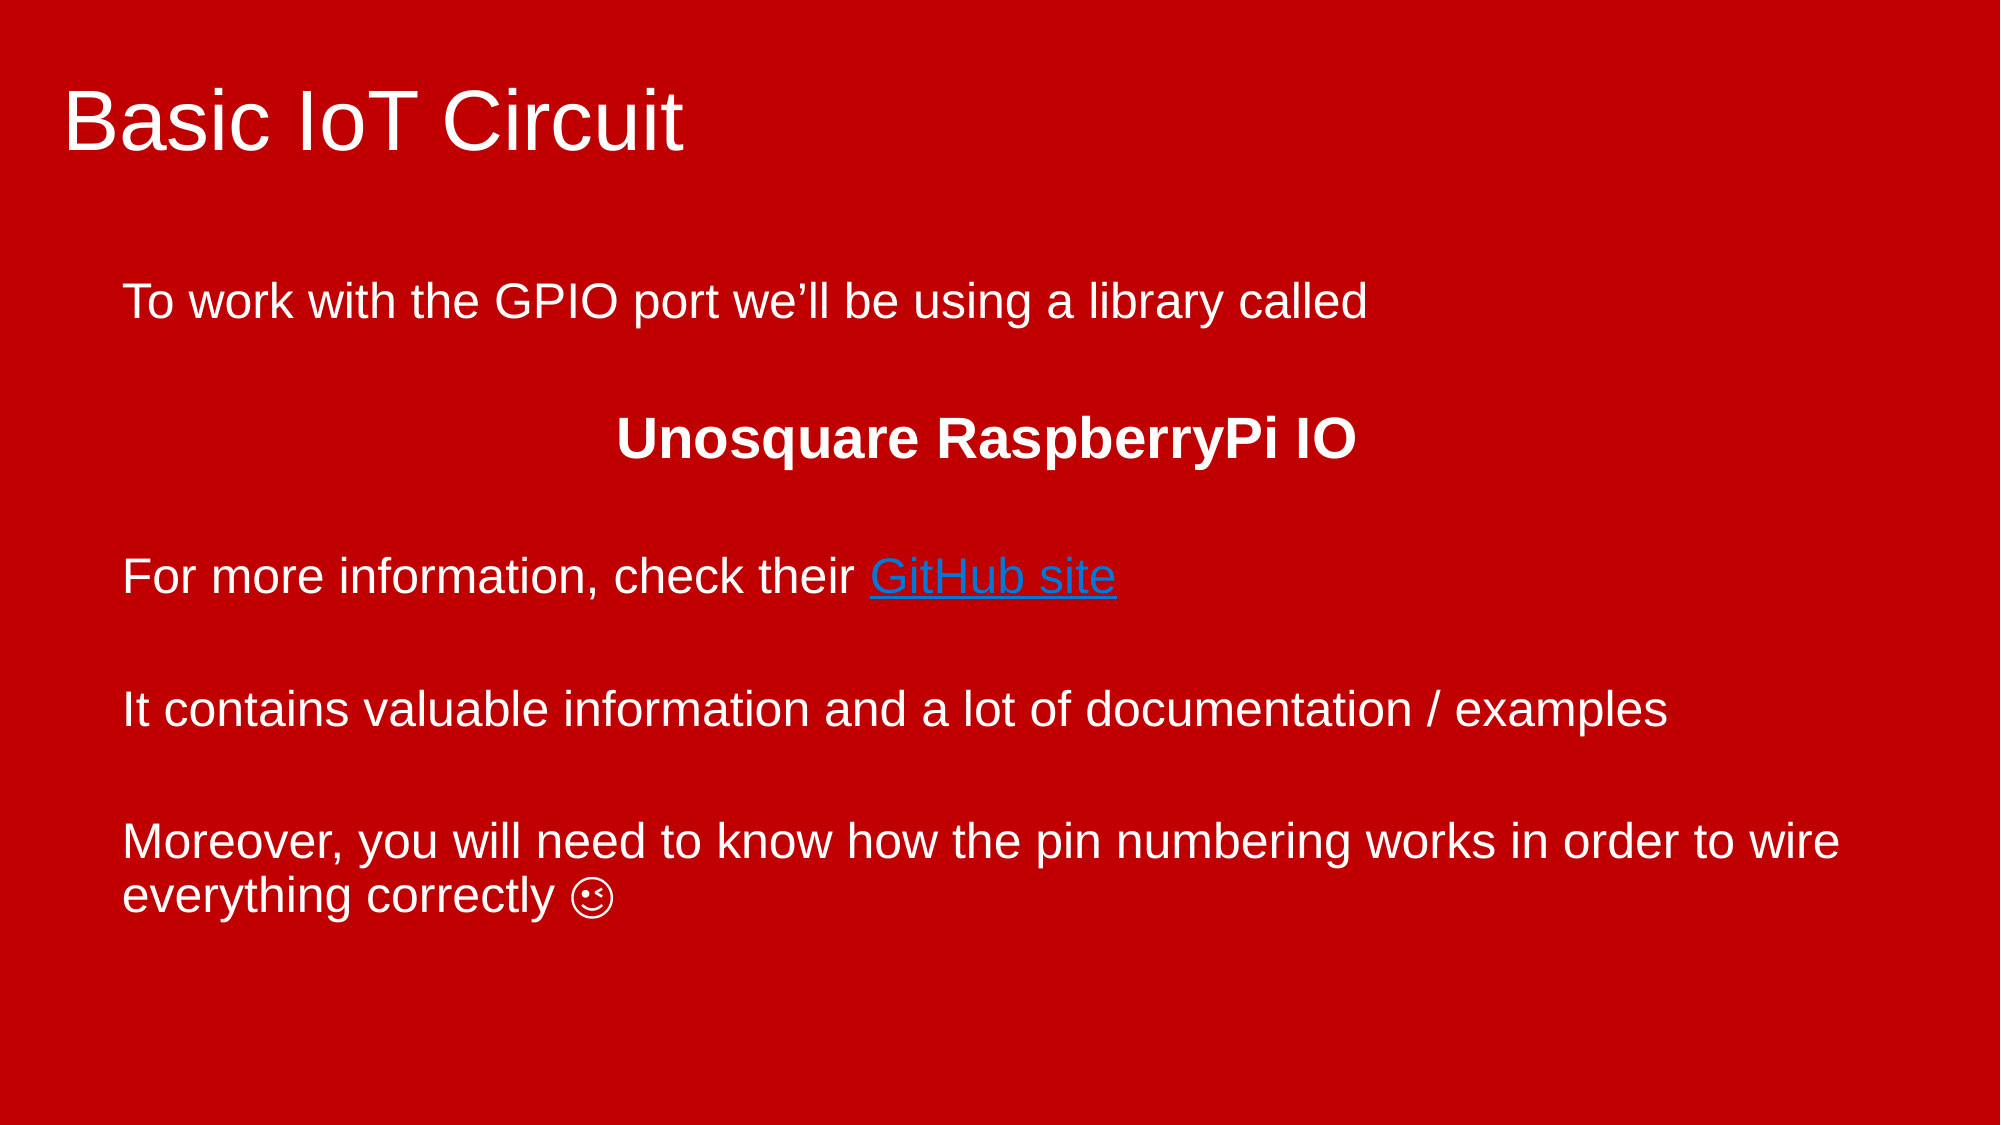

Basic IoT Circuit
To work with the GPIO port we’ll be using a library called

Unosquare RaspberryPi IO

For more information, check their GitHub site

It contains valuable information and a lot of documentation / examples

Moreover, you will need to know how the pin numbering works in order to wire everything correctly 😉